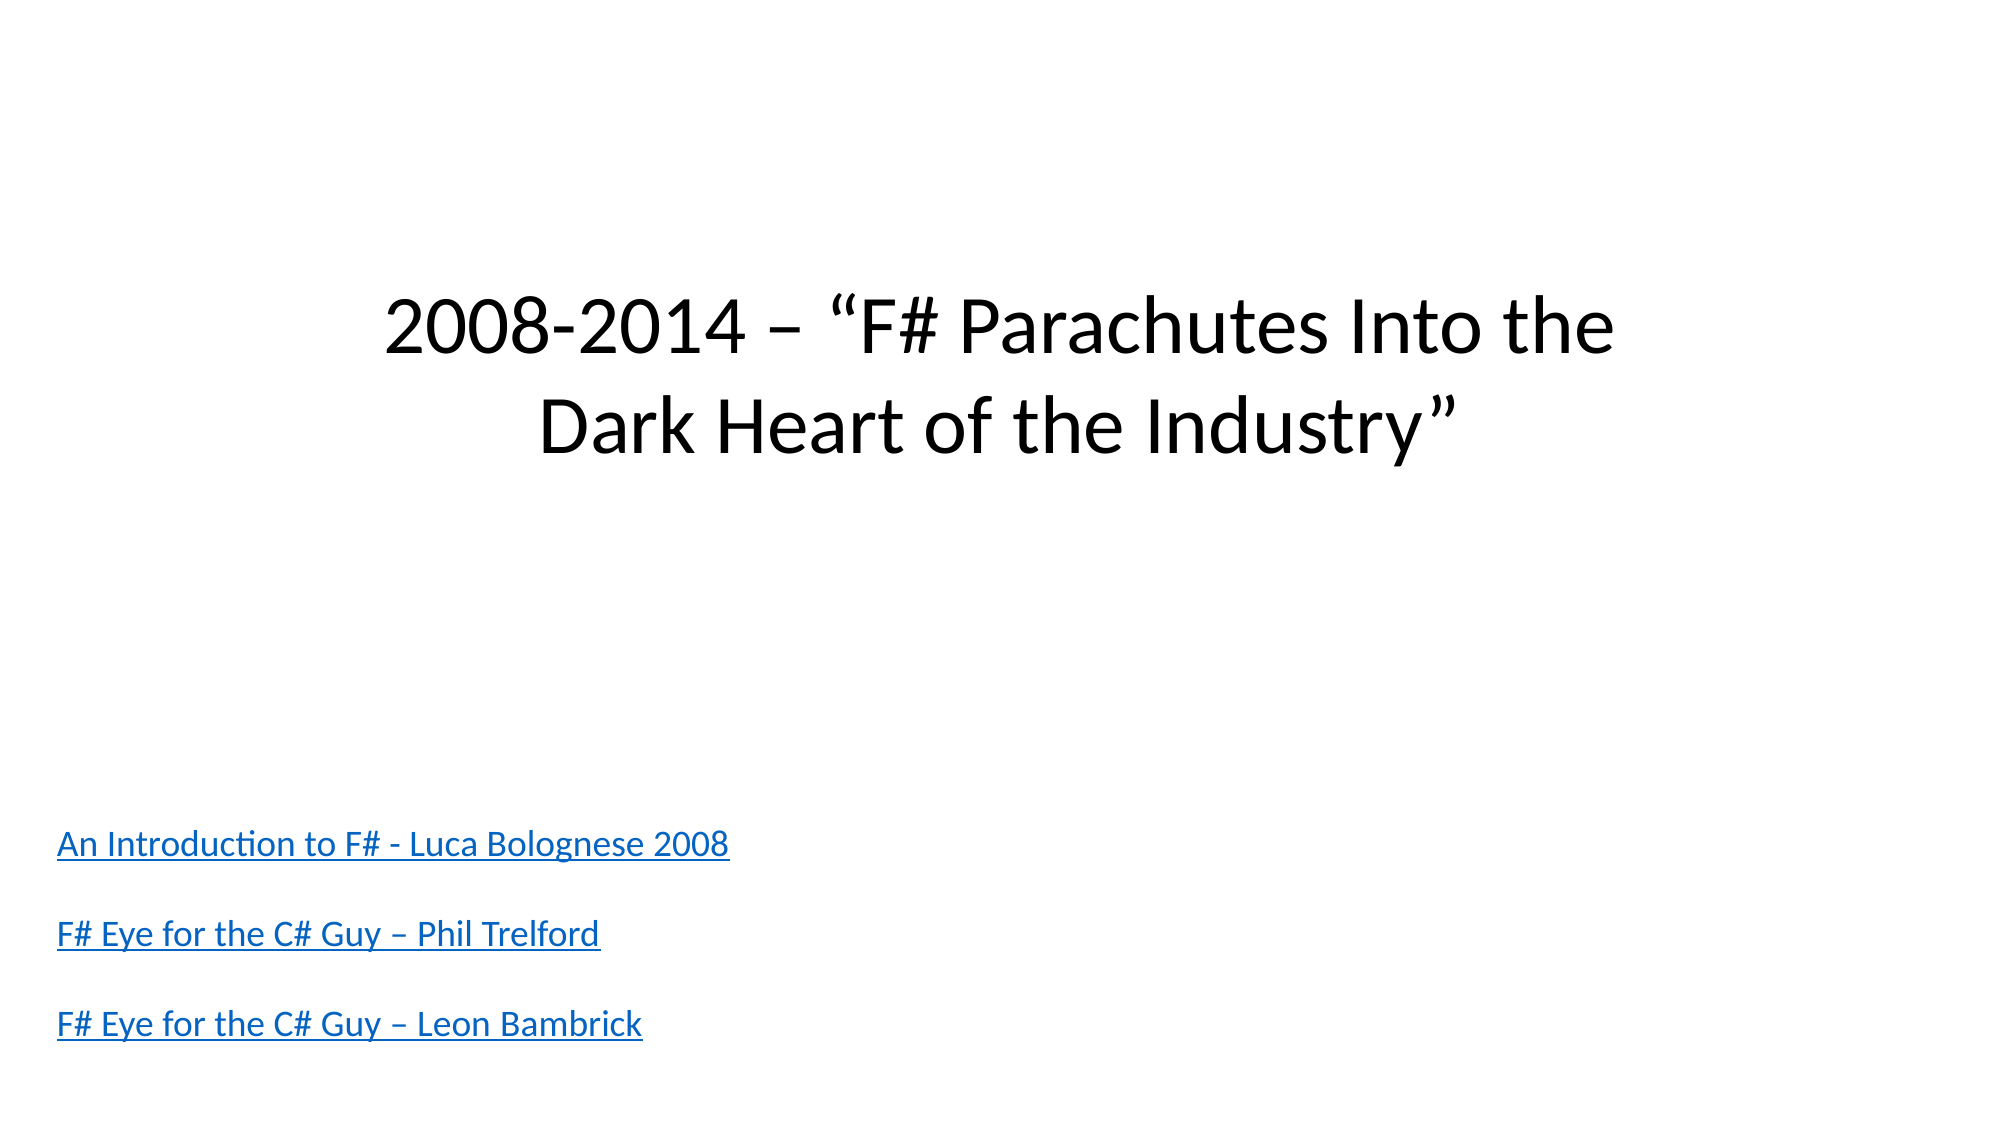

2008-2014 – “F# Parachutes Into the Dark Heart of the Industry”
An Introduction to F# - Luca Bolognese 2008

F# Eye for the C# Guy – Phil Trelford

F# Eye for the C# Guy – Leon Bambrick